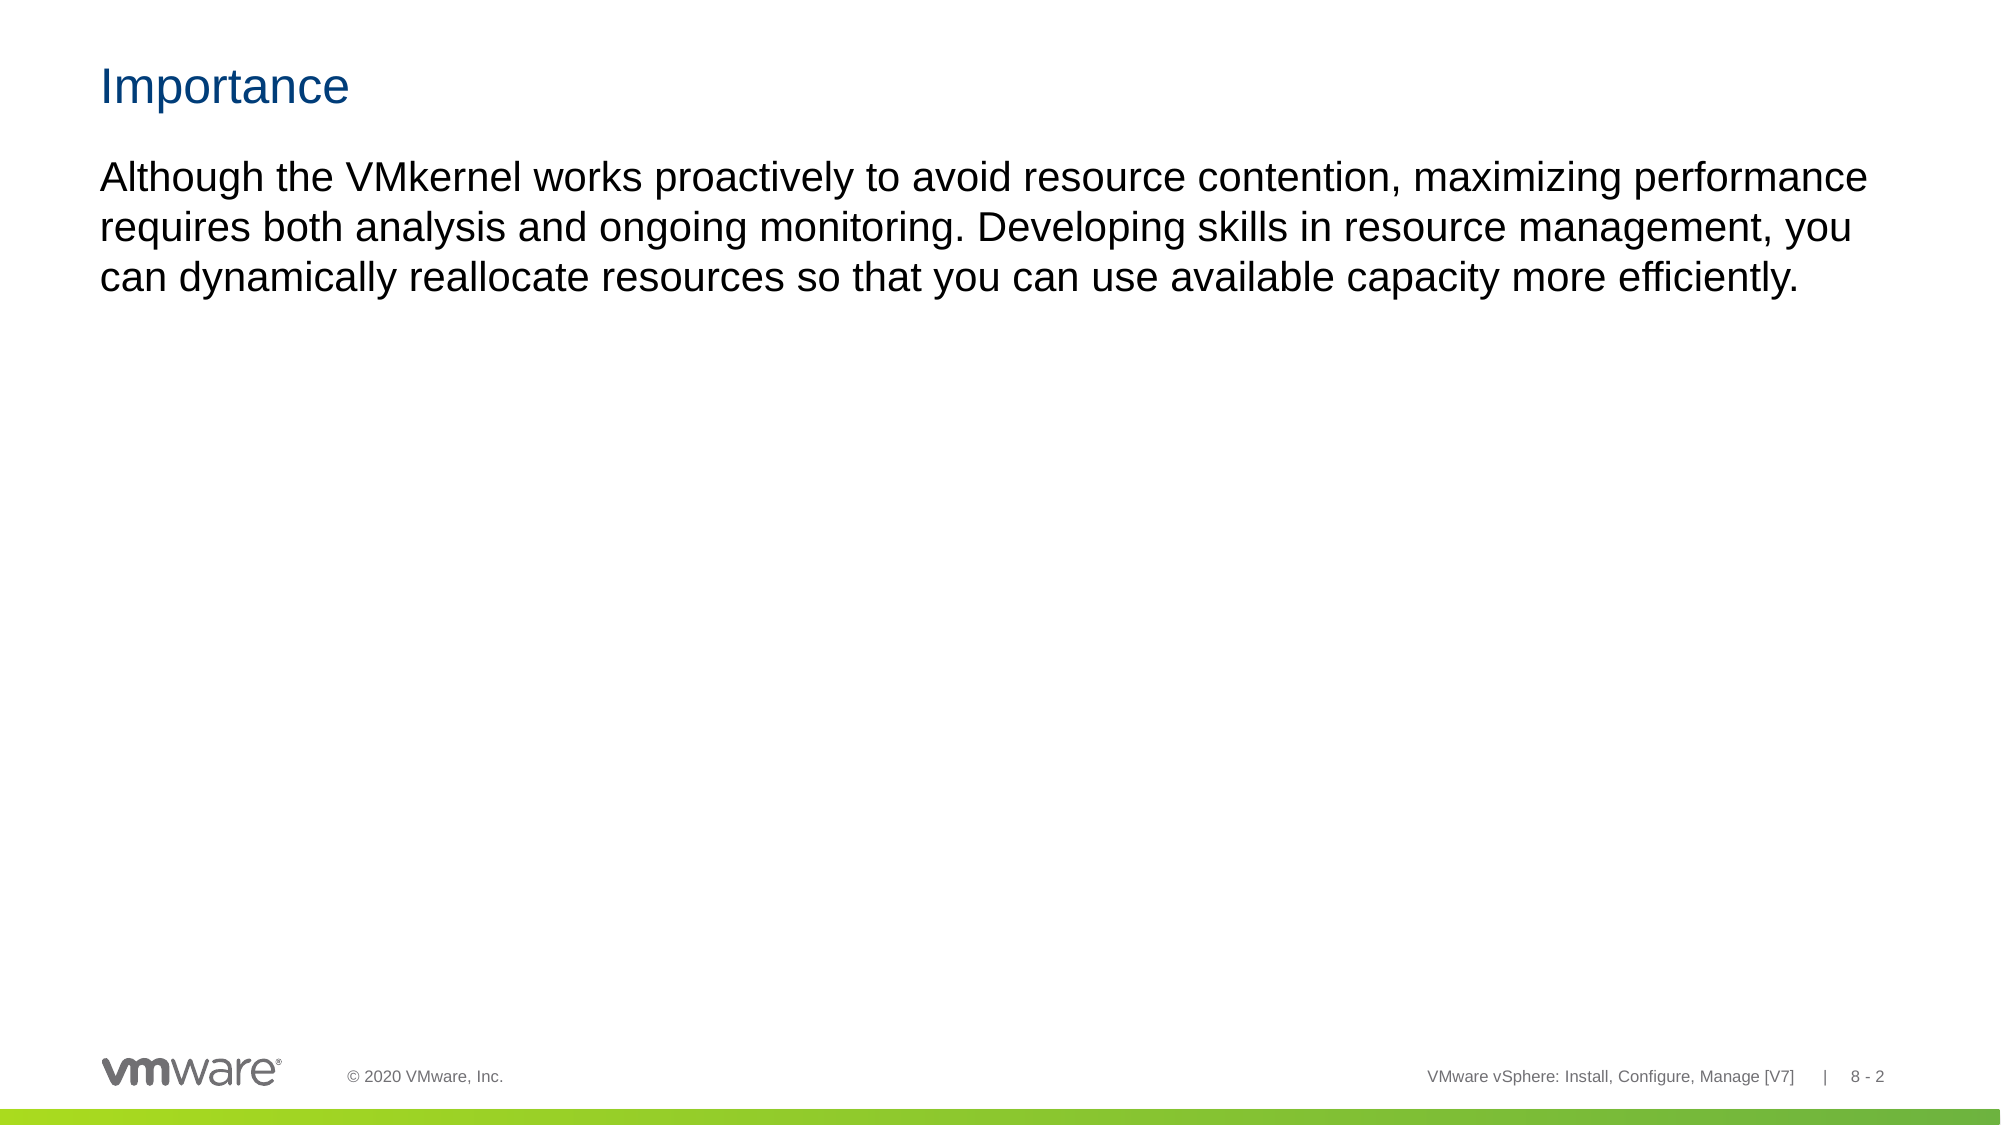

# Importance
Although the VMkernel works proactively to avoid resource contention, maximizing performance requires both analysis and ongoing monitoring. Developing skills in resource management, you can dynamically reallocate resources so that you can use available capacity more efficiently.
VMware vSphere: Install, Configure, Manage [V7]      |     8 - 2